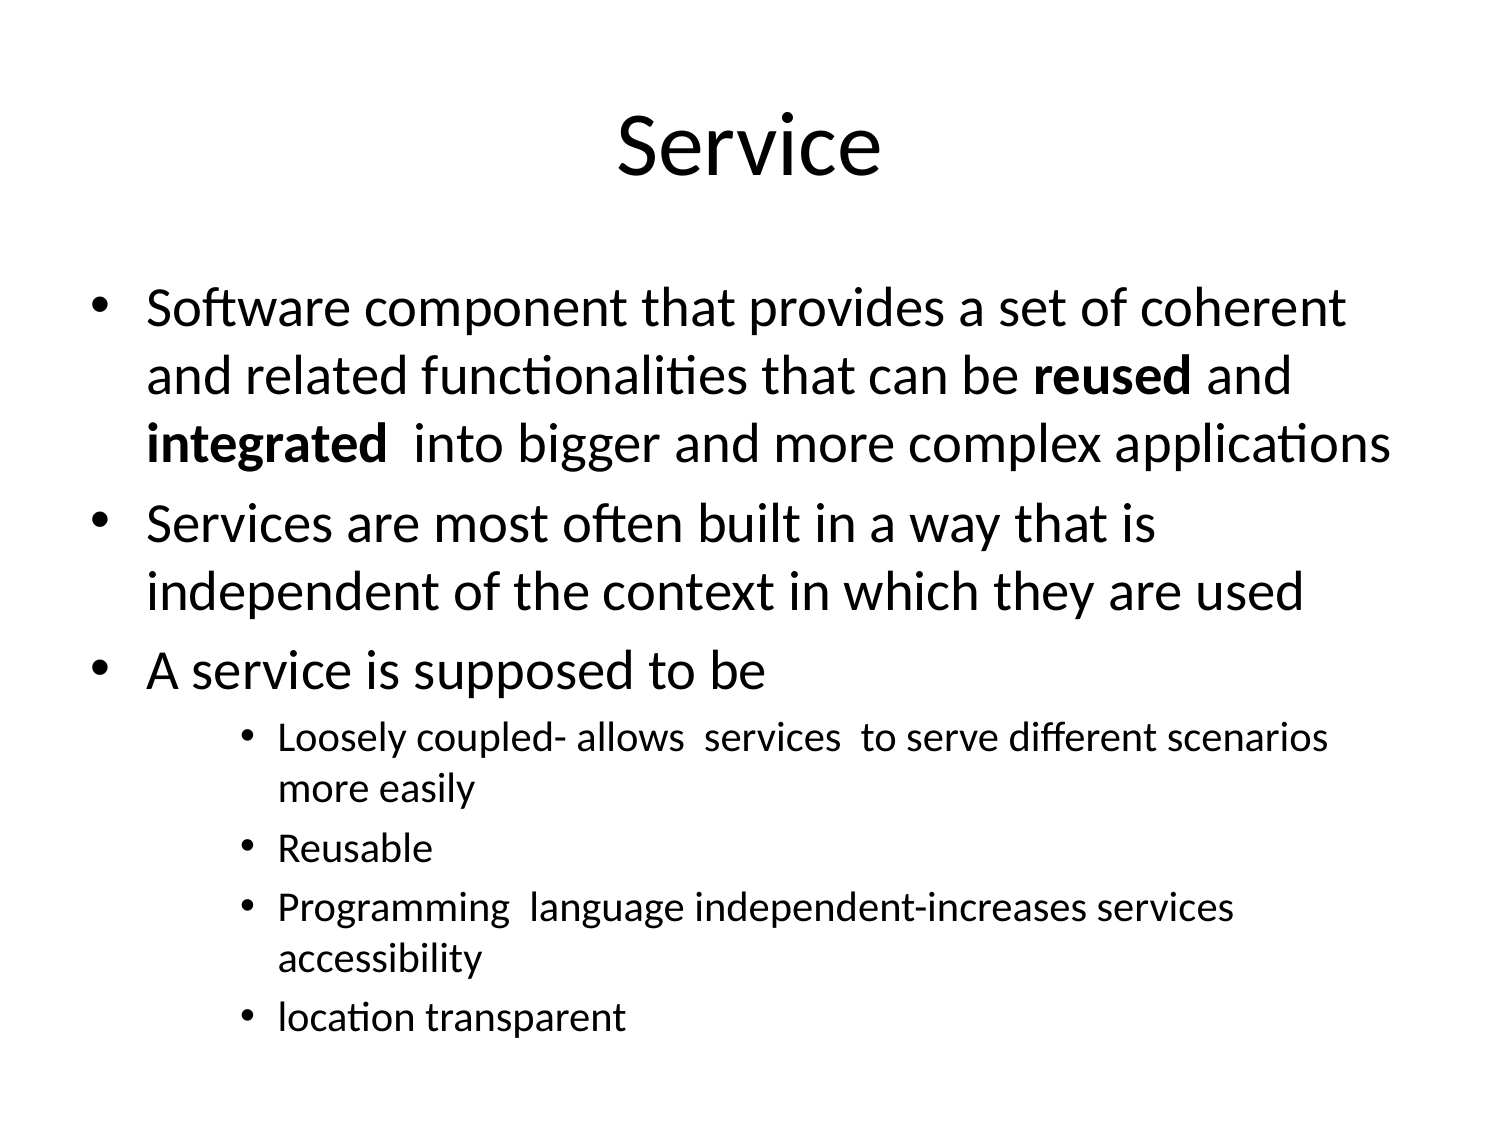

# Service
Software component that provides a set of coherent and related functionalities that can be reused and integrated	 into bigger and more complex applications
Services are most often built in a way that is independent of the context in which they are used
A service is supposed to be
Loosely coupled- allows  services  to serve different scenarios  more easily
Reusable
Programming  language independent-increases services  accessibility
location transparent